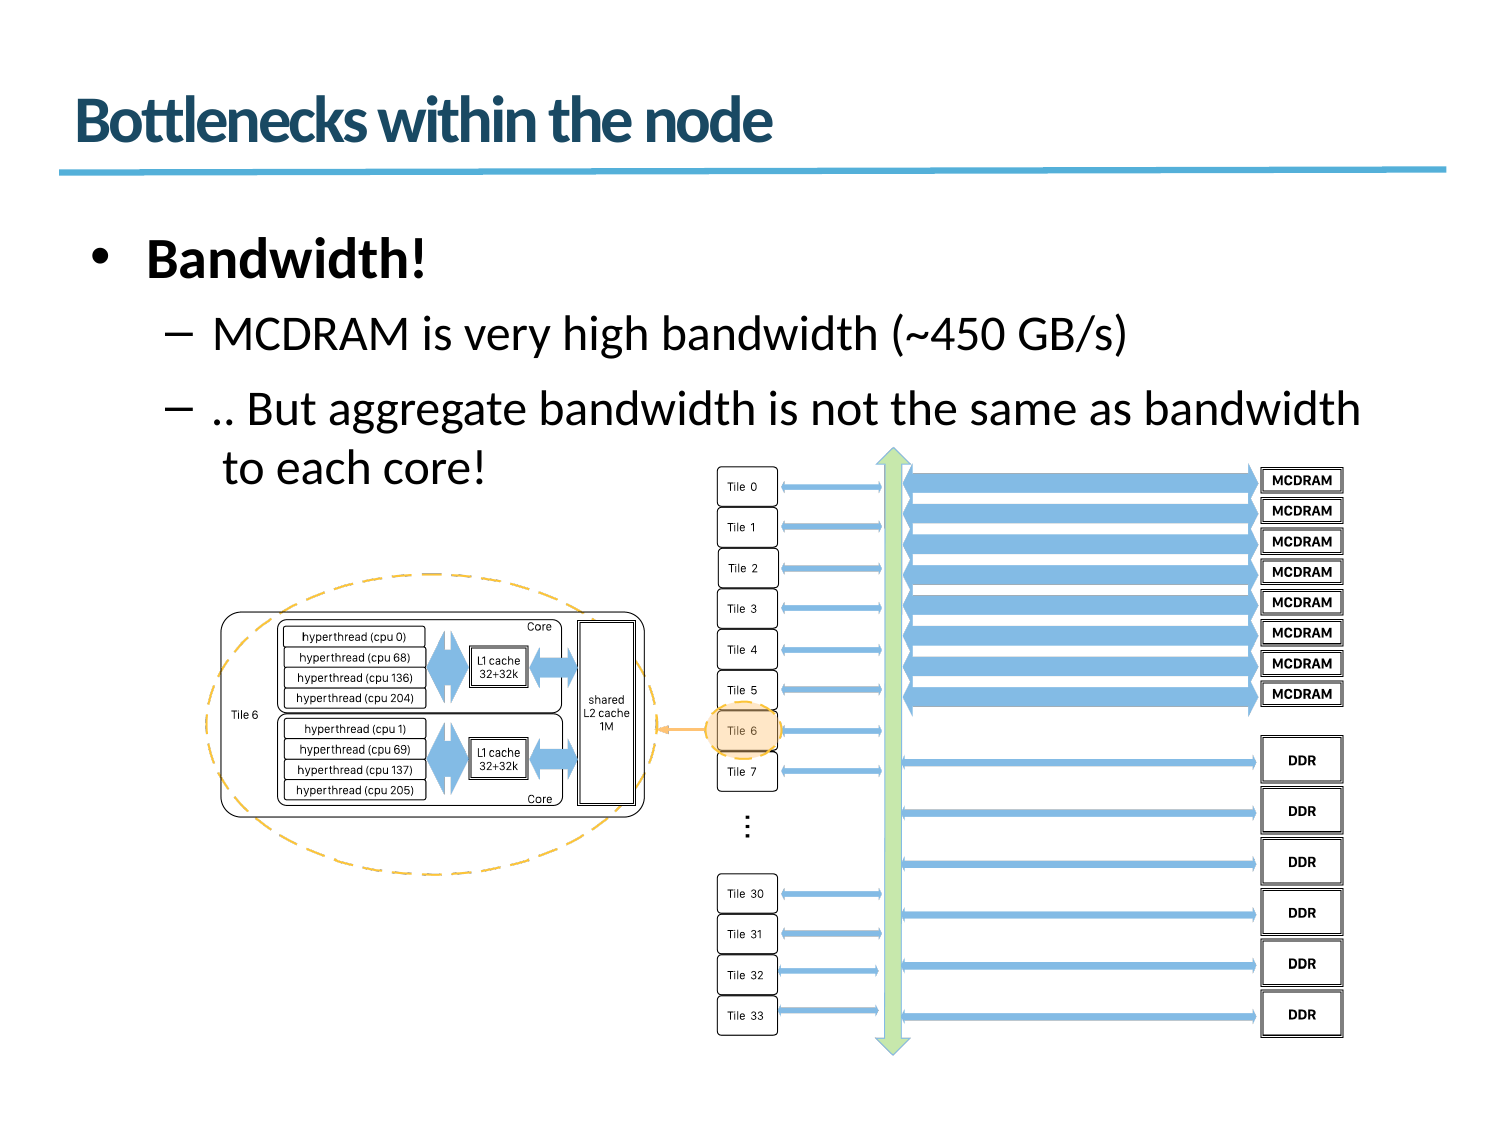

# Bottlenecks within the node
Bandwidth!
MCDRAM is very high bandwidth (~450 GB/s)
.. But aggregate bandwidth is not the same as bandwidth  to each core!